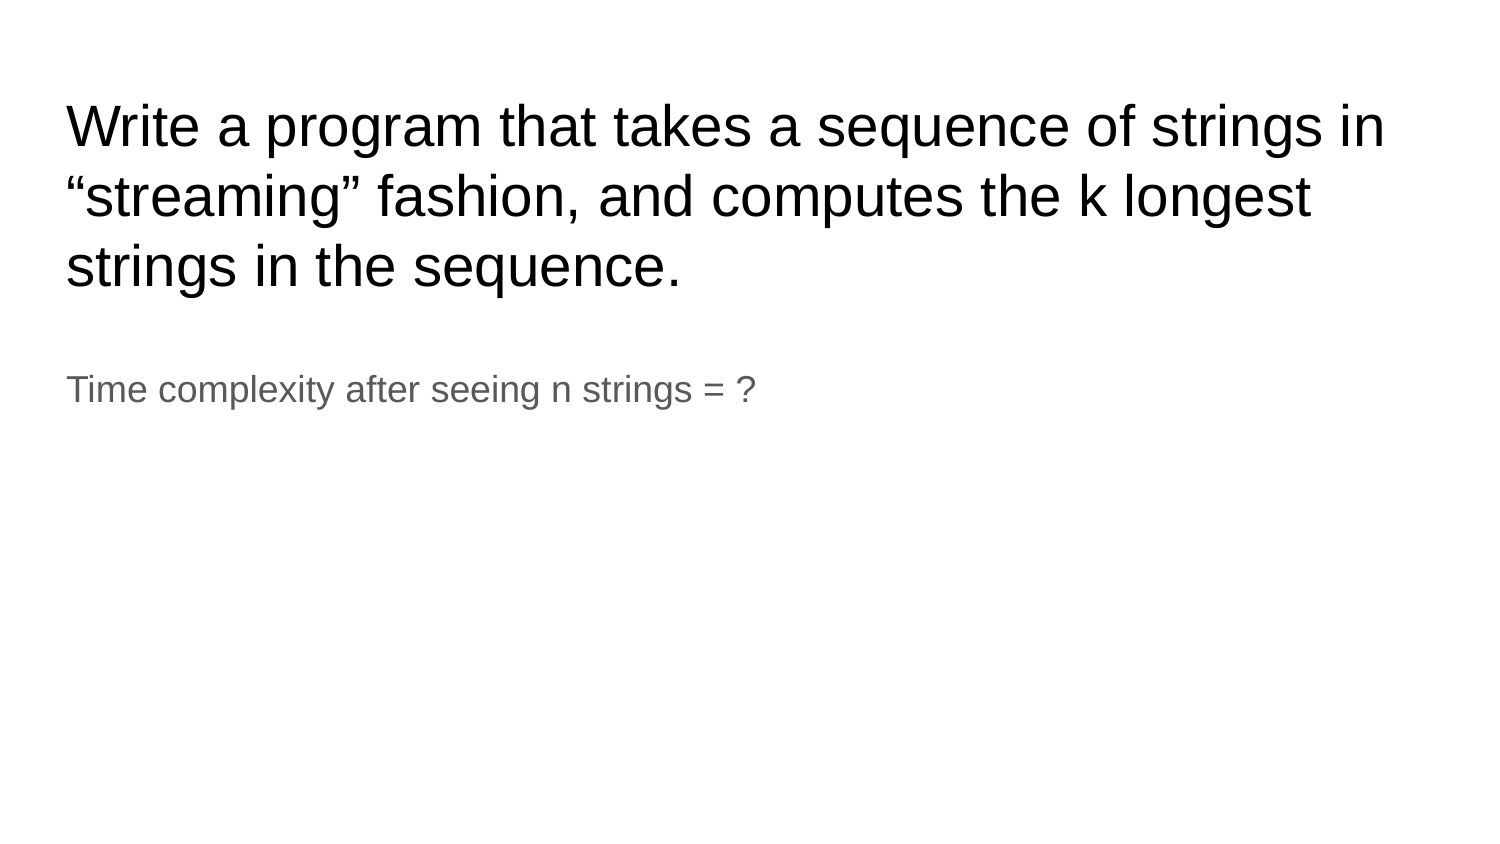

# Write a program that takes a sequence of strings in “streaming” fashion, and computes the k longest strings in the sequence.
Time complexity after seeing n strings = ?